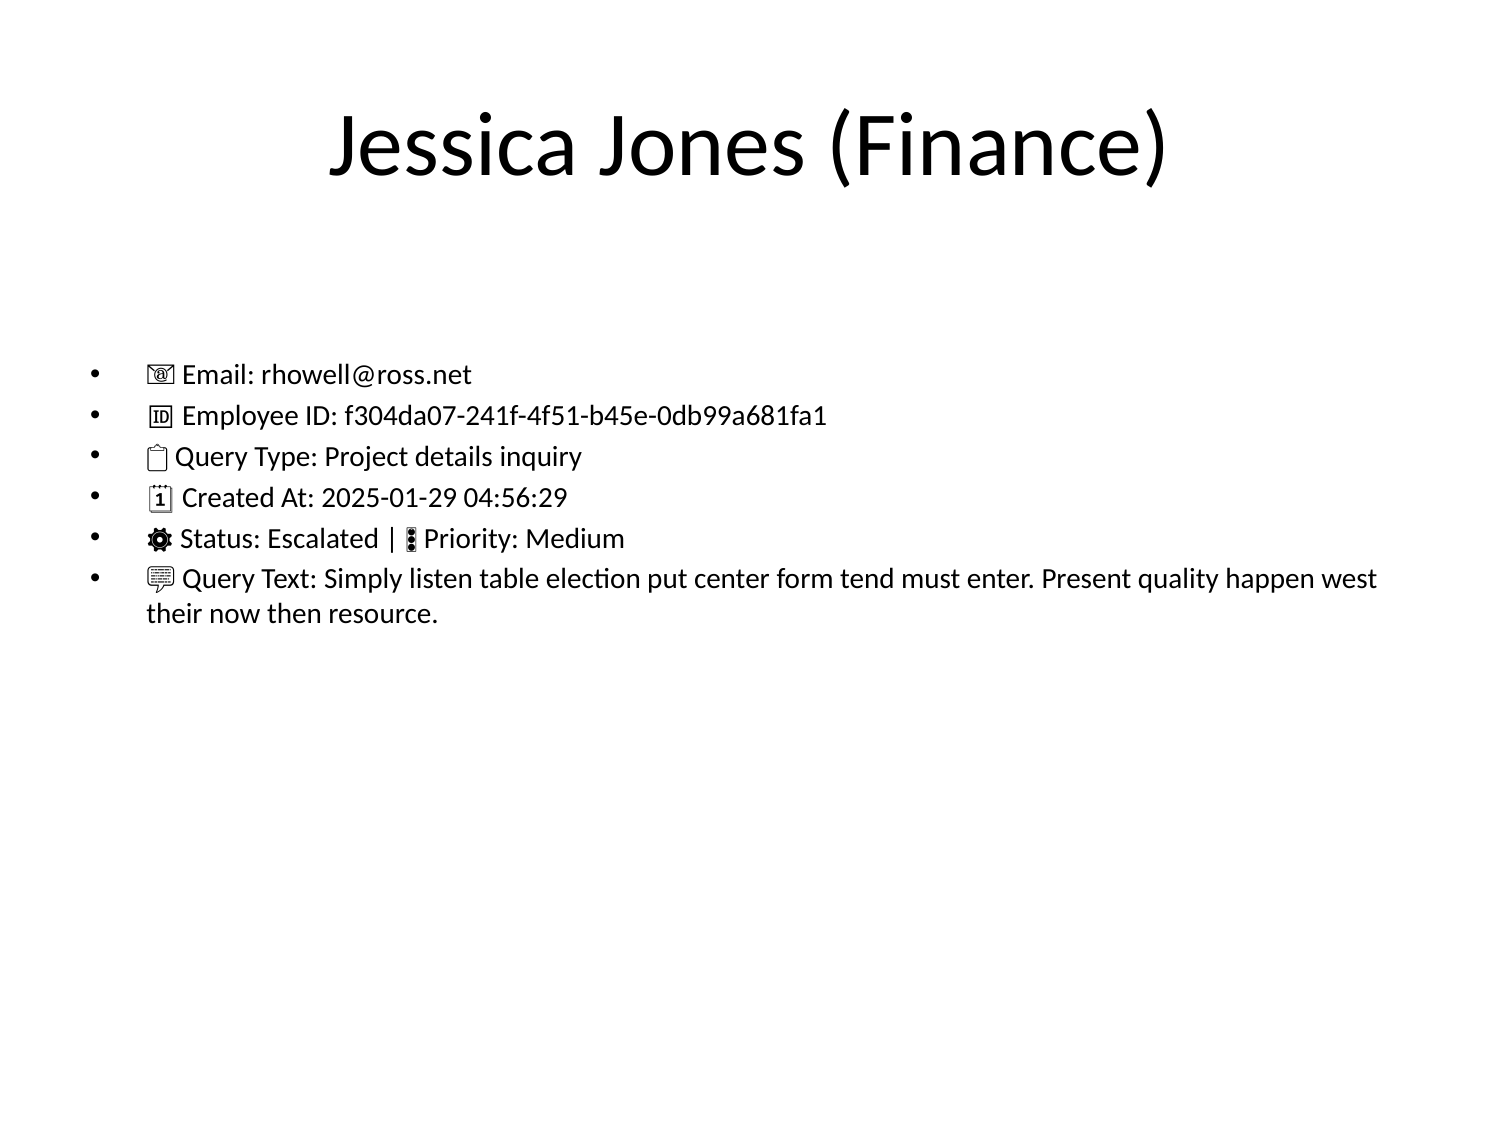

# Jessica Jones (Finance)

📧 Email: rhowell@ross.net
🆔 Employee ID: f304da07-241f-4f51-b45e-0db99a681fa1
📋 Query Type: Project details inquiry
🗓 Created At: 2025-01-29 04:56:29
⚙ Status: Escalated | 🚦 Priority: Medium
💬 Query Text: Simply listen table election put center form tend must enter. Present quality happen west their now then resource.